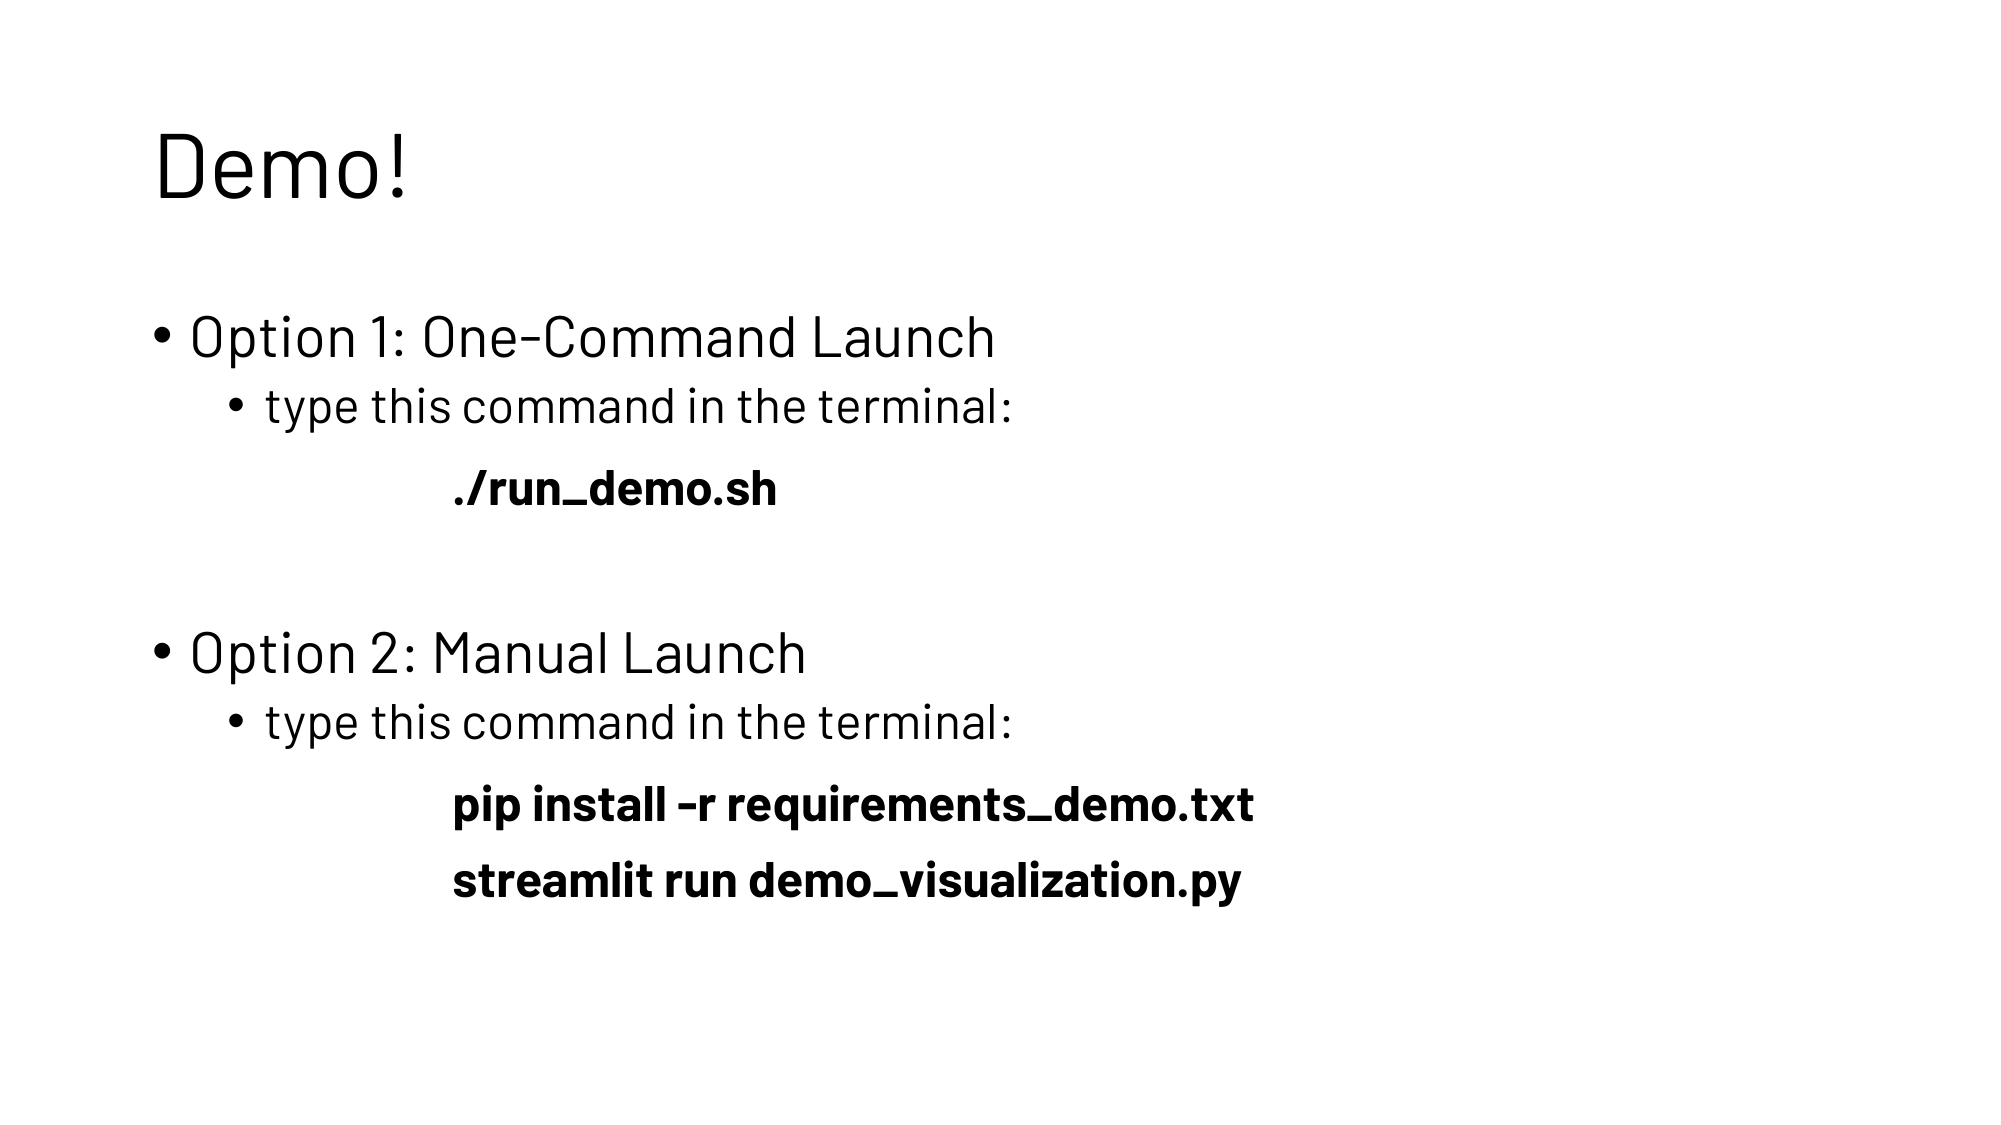

# Demo!
Option 1: One-Command Launch
type this command in the terminal:
		./run_demo.sh

Option 2: Manual Launch
type this command in the terminal:
		pip install -r requirements_demo.txt
		streamlit run demo_visualization.py